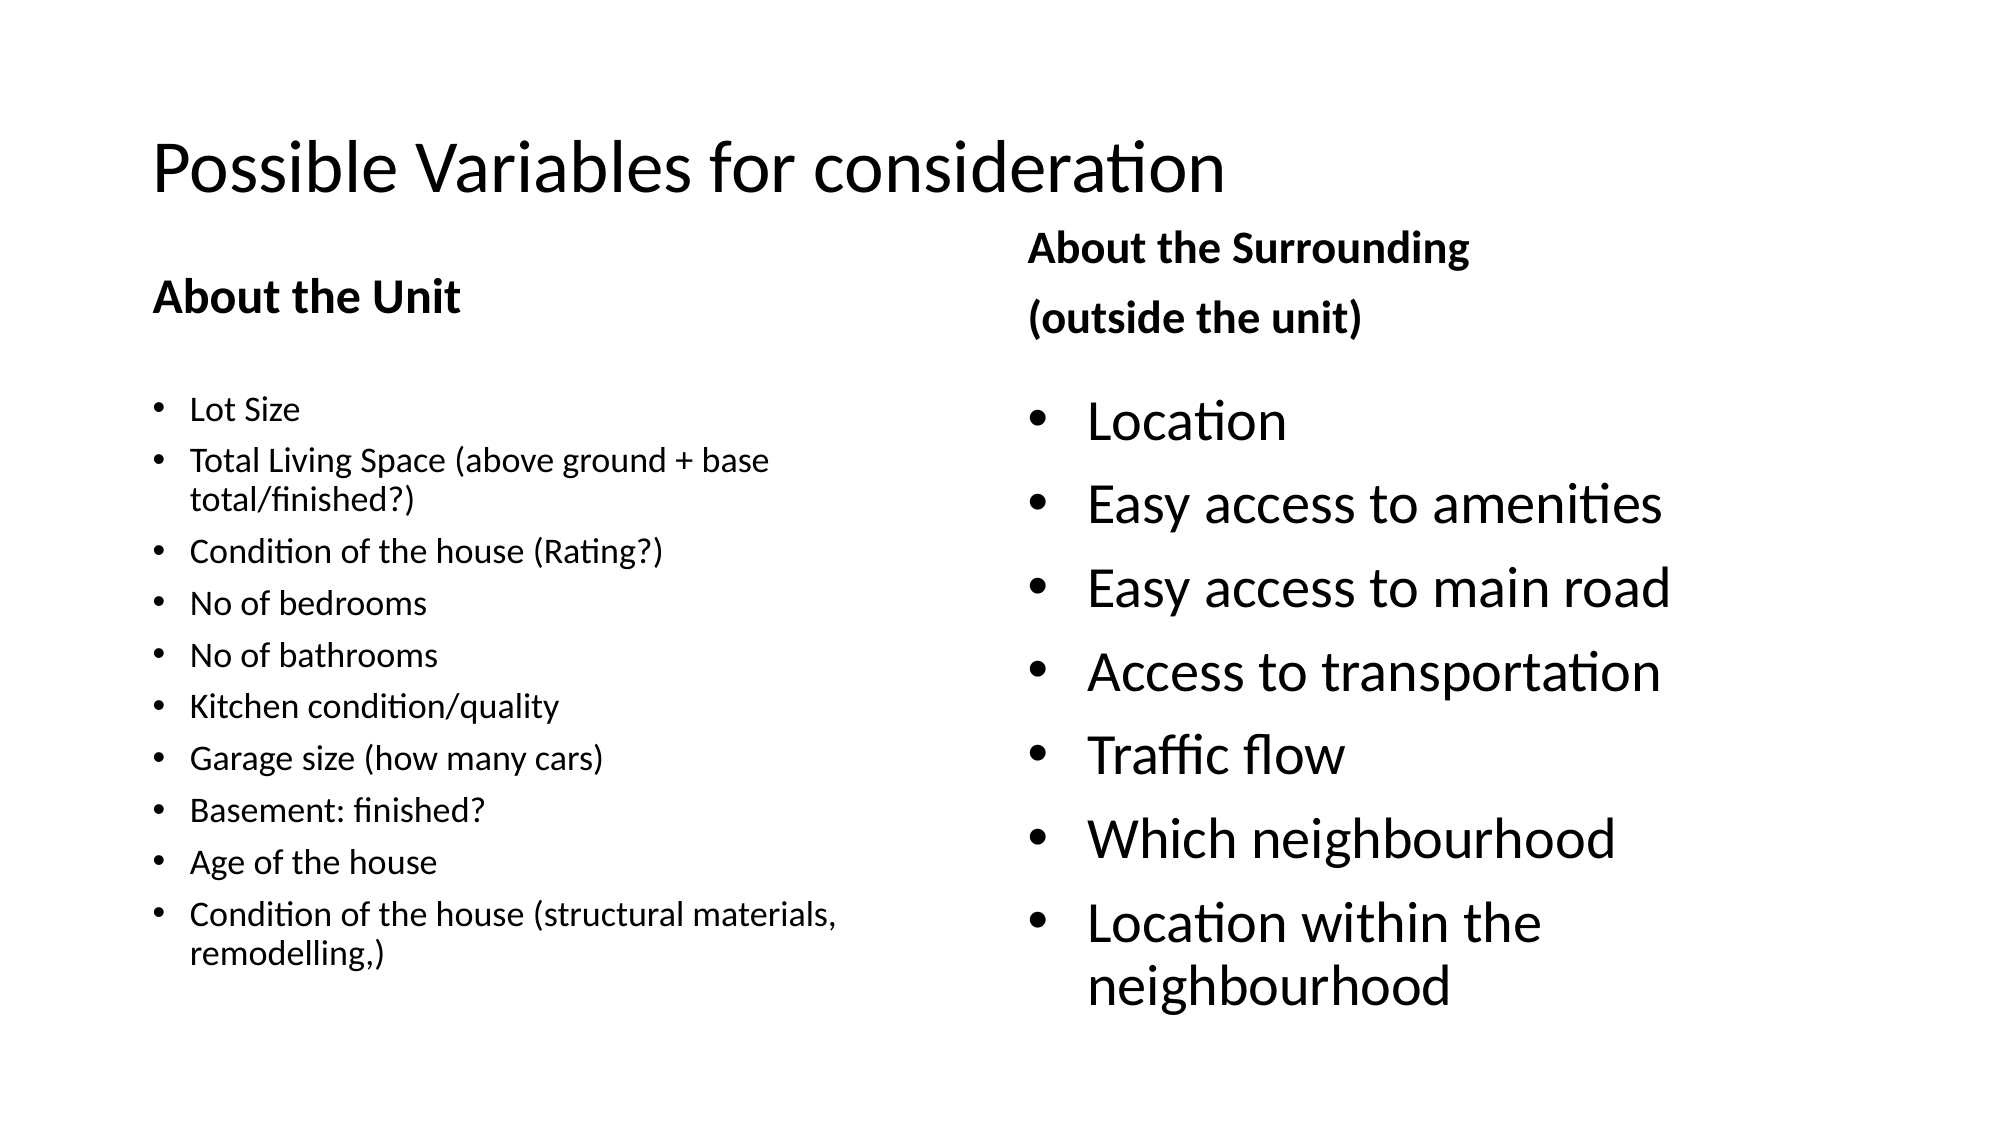

# Possible Variables for consideration
About the Unit
About the Surrounding
(outside the unit)
Lot Size
Total Living Space (above ground + base total/finished?)
Condition of the house (Rating?)
No of bedrooms
No of bathrooms
Kitchen condition/quality
Garage size (how many cars)
Basement: finished?
Age of the house
Condition of the house (structural materials, remodelling,)
Location
Easy access to amenities
Easy access to main road
Access to transportation
Traffic flow
Which neighbourhood
Location within the neighbourhood